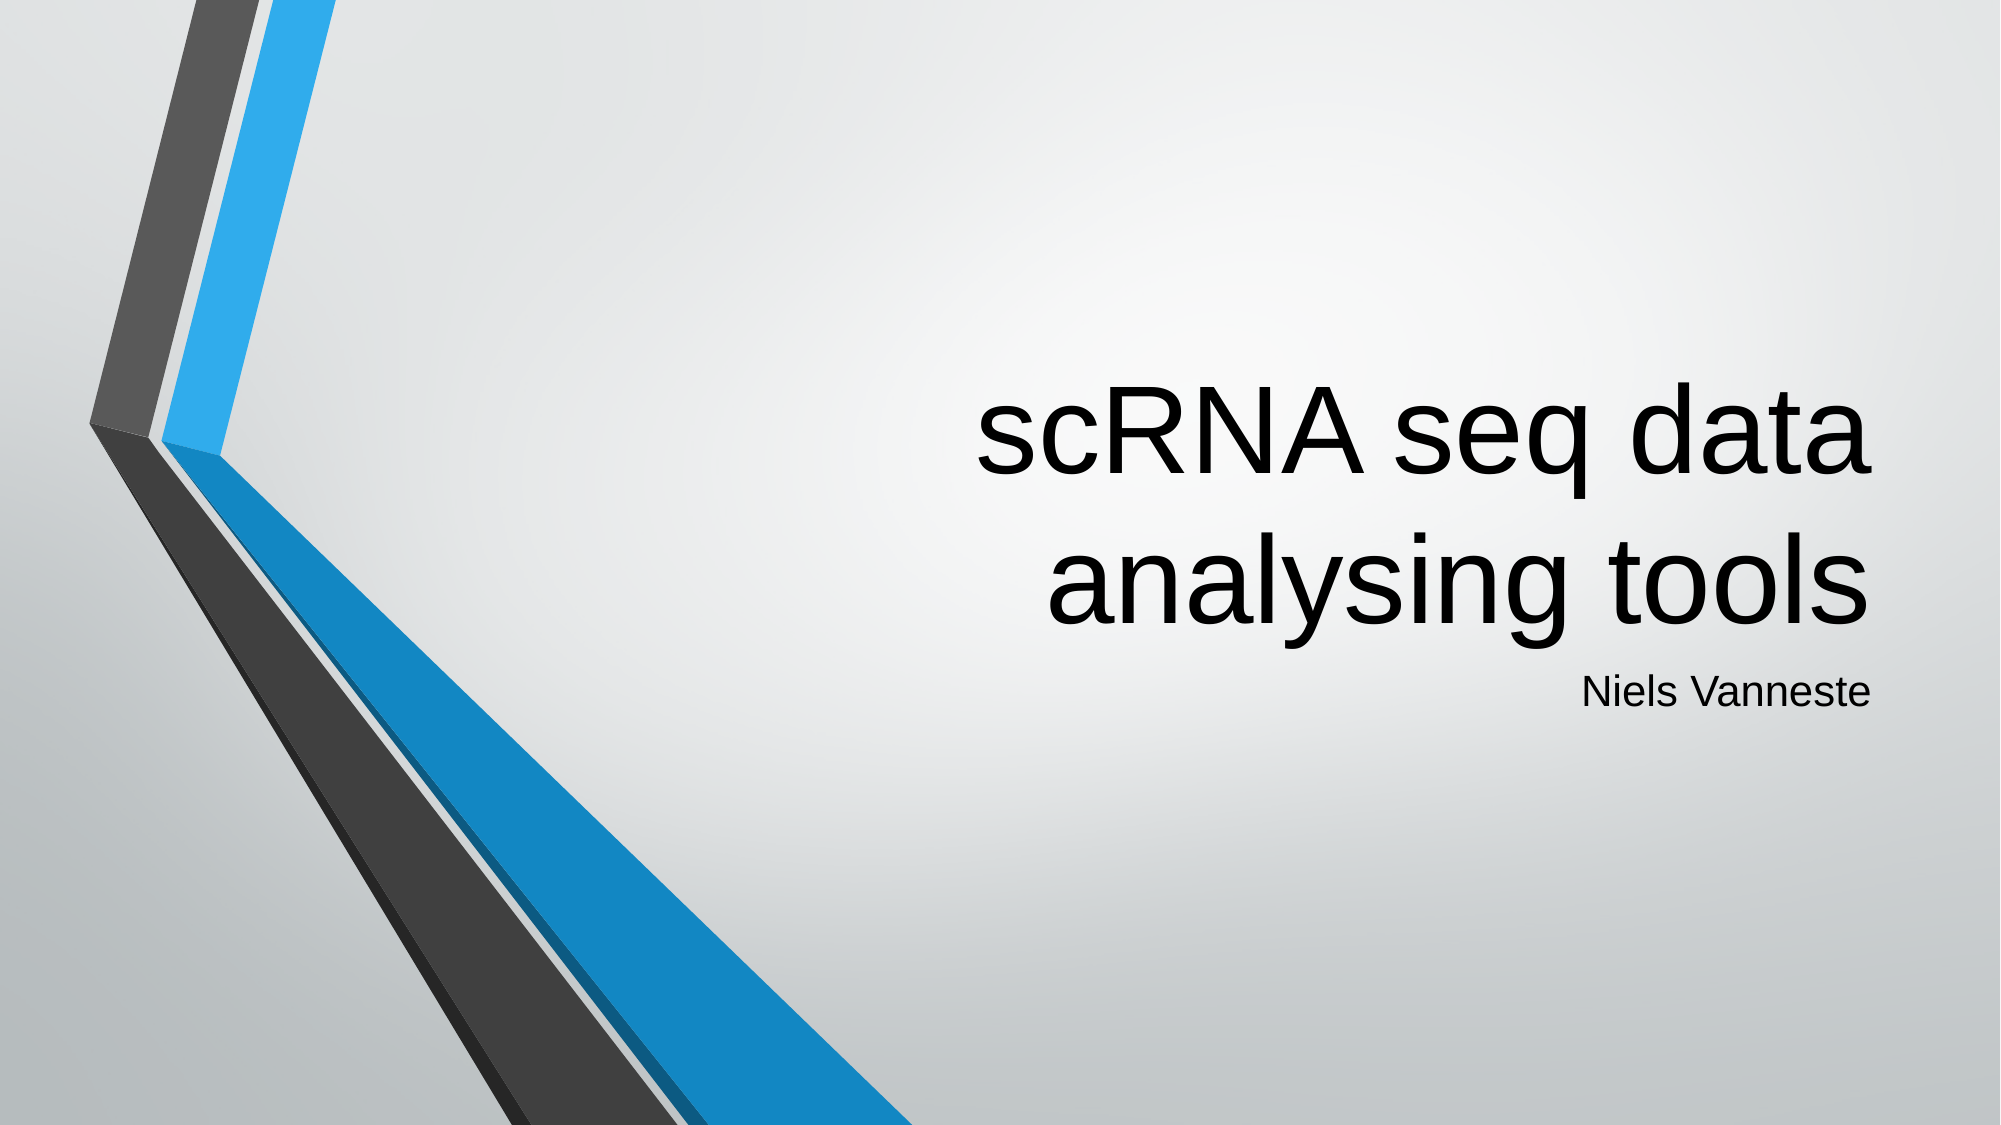

# scRNA seq data analysing tools
Niels Vanneste